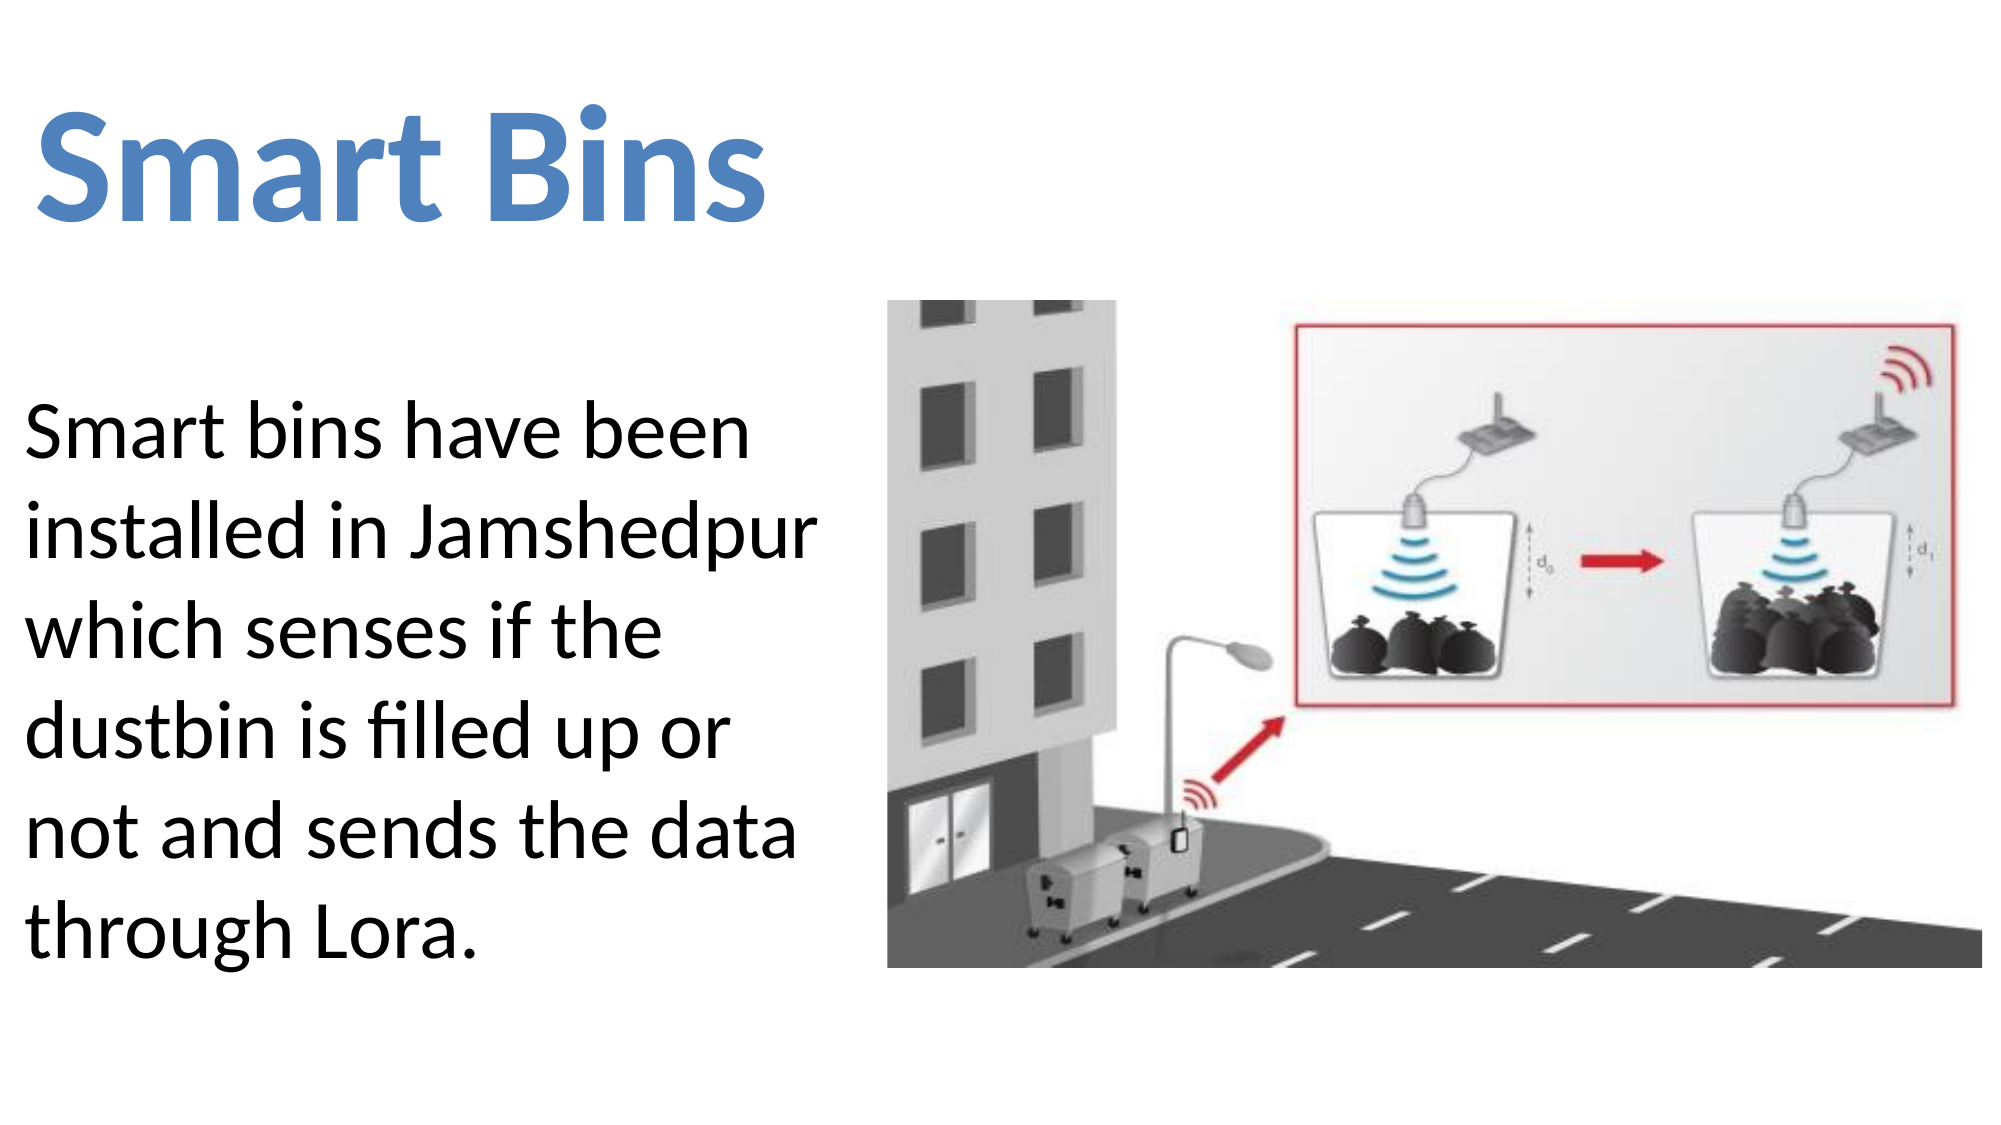

# Smart Bins

Smart bins have been installed in Jamshedpur which senses if the dustbin is filled up or not and sends the data through Lora.